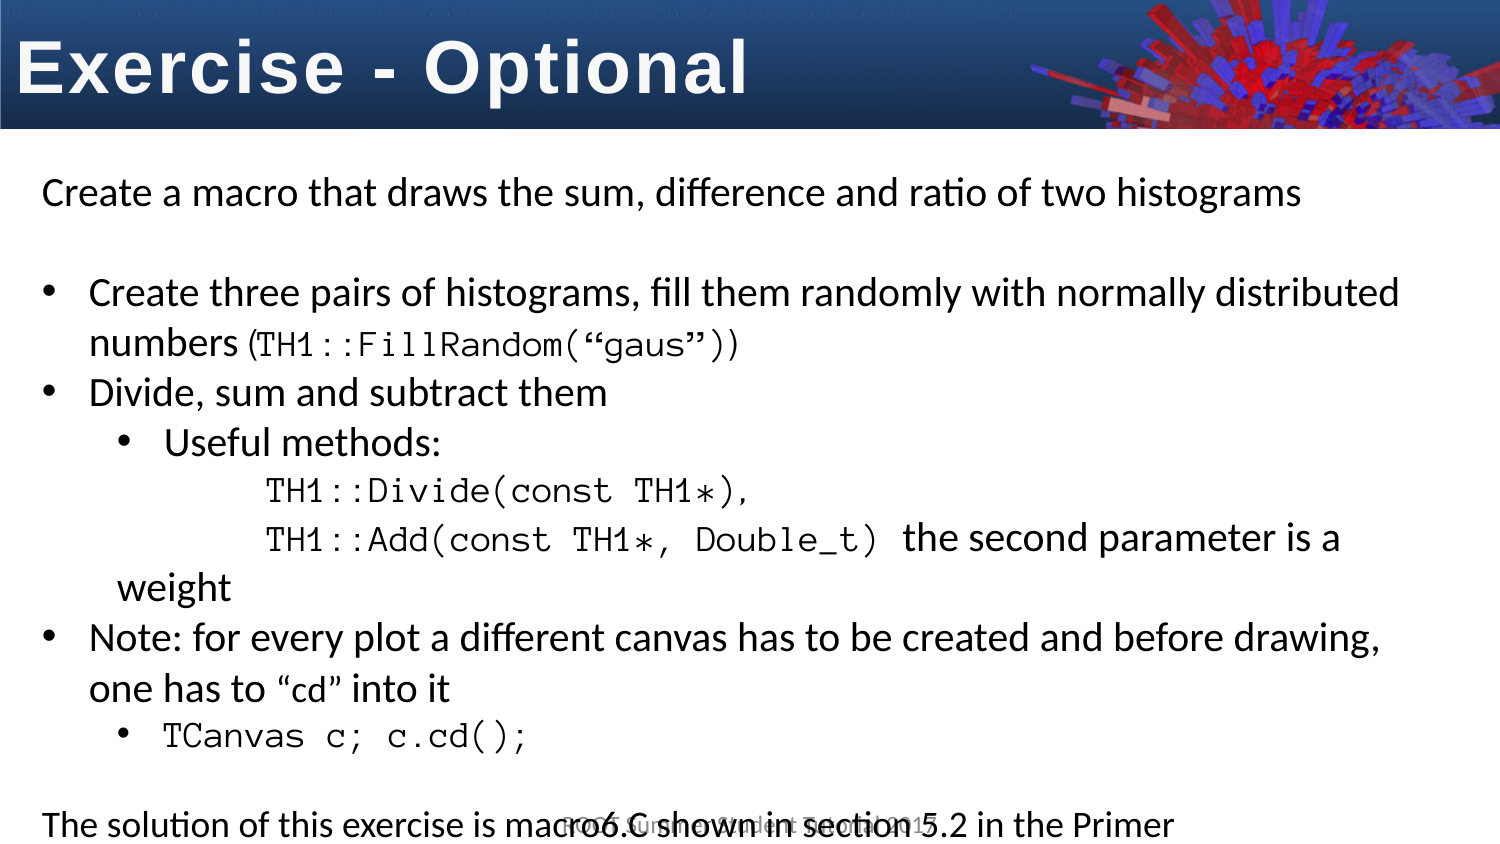

Exercise - Optional
Create a macro that draws the sum, difference and ratio of two histograms

Create three pairs of histograms, fill them randomly with normally distributed numbers (TH1::FillRandom(“gaus”))
Divide, sum and subtract them
Useful methods:
	TH1::Divide(const TH1*),
	TH1::Add(const TH1*, Double_t) the second parameter is a weight
Note: for every plot a different canvas has to be created and before drawing, one has to “cd” into it
TCanvas c; c.cd();

The solution of this exercise is macro6.C shown in section 5.2 in the Primer

ROOT Summer Student Tutorial 2017